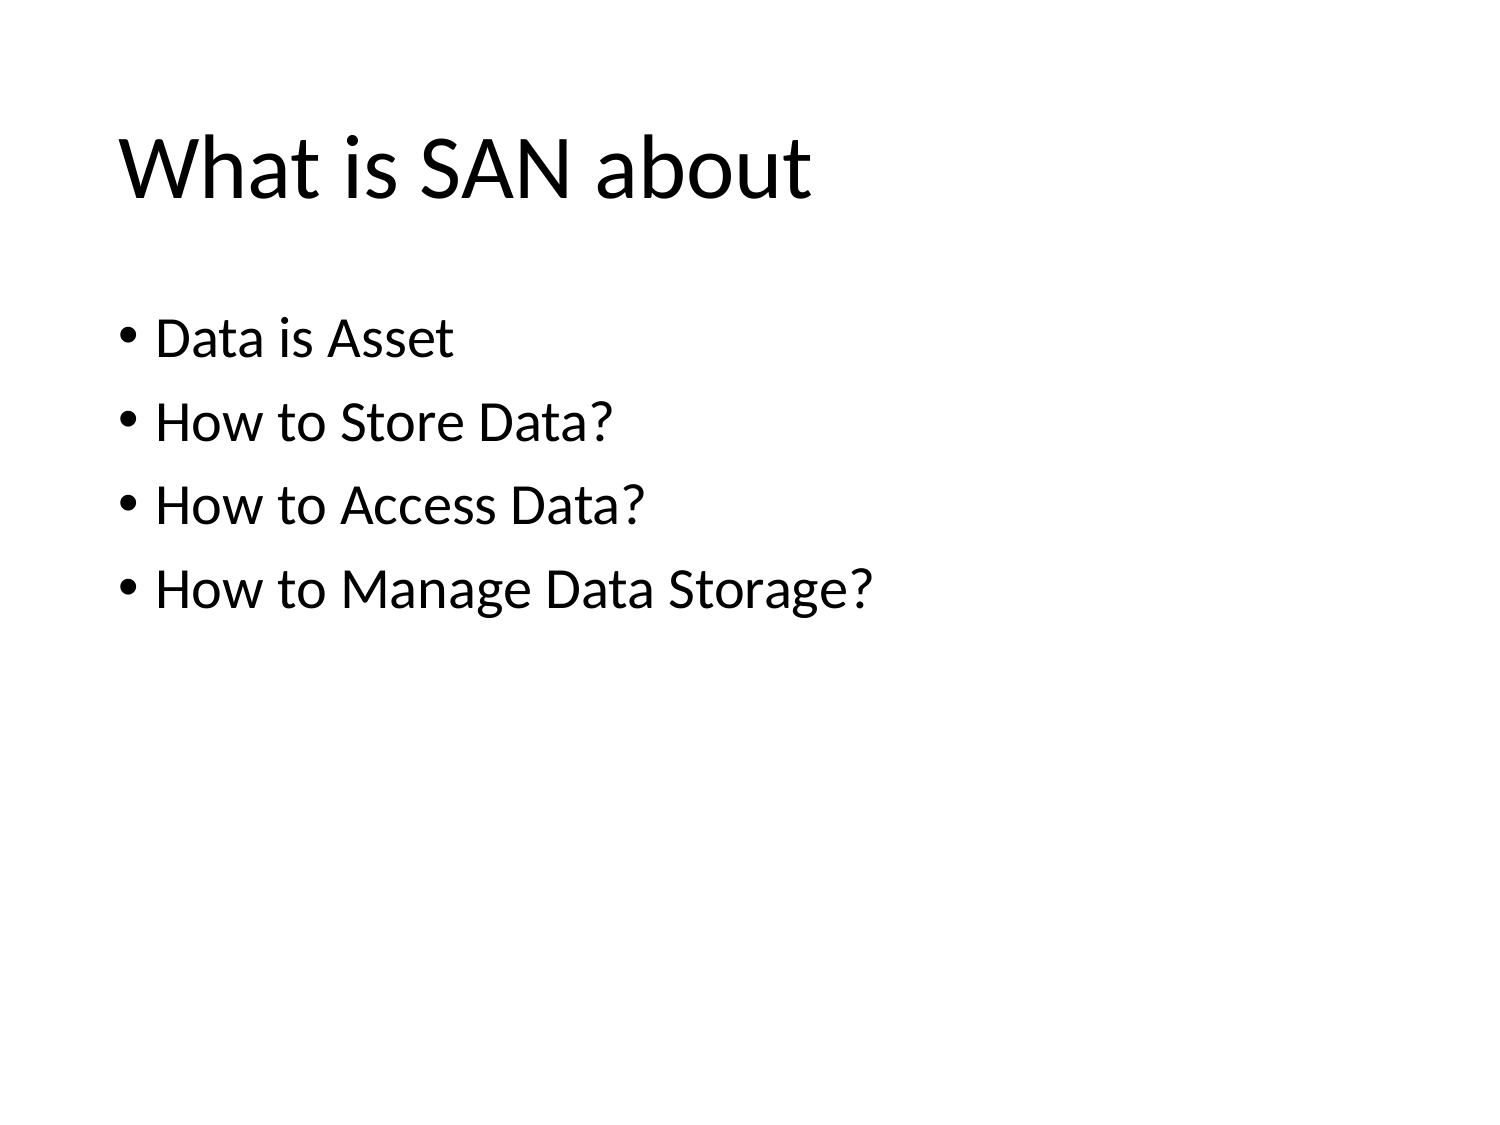

# What is SAN about
Data is Asset
How to Store Data?
How to Access Data?
How to Manage Data Storage?